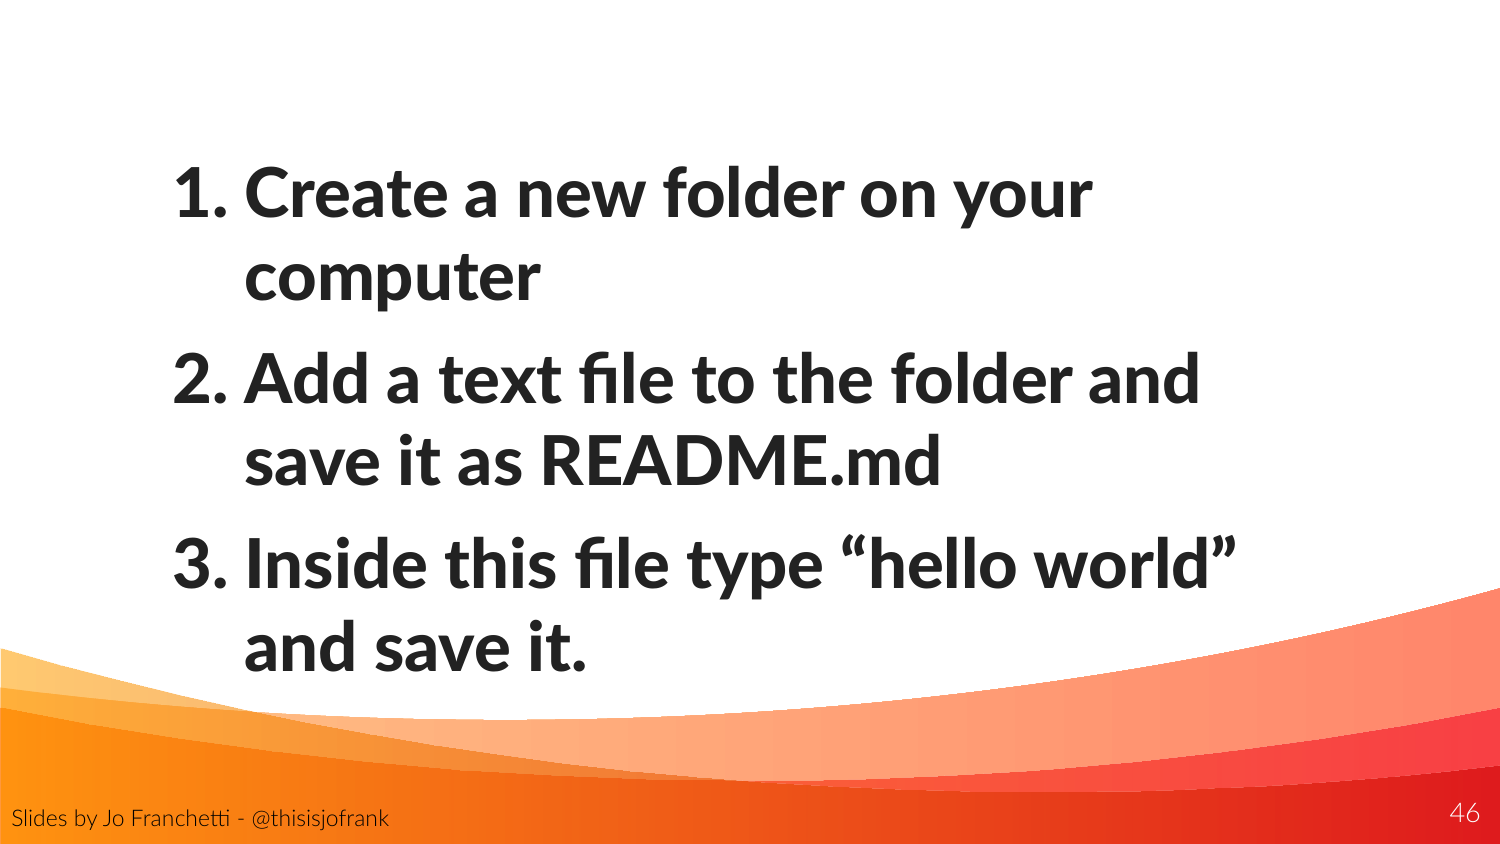

Create a new folder on your computer
Add a text file to the folder and save it as README.md
Inside this file type “hello world” and save it.

46